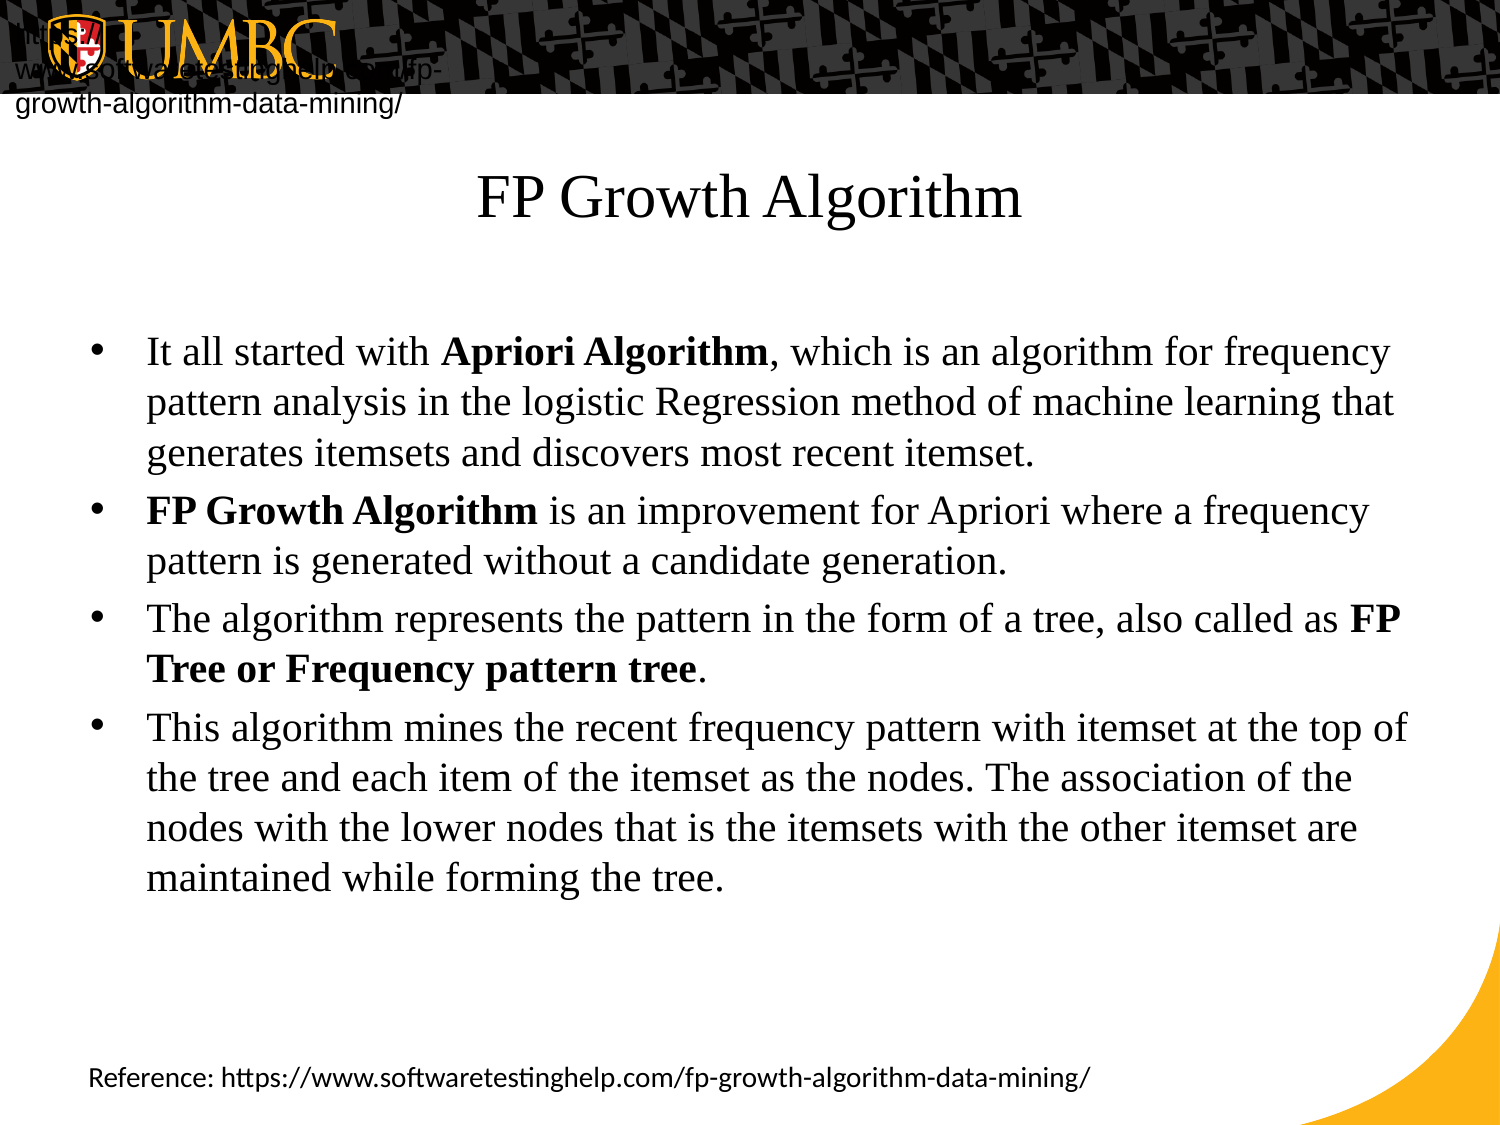

https://www.softwaretestinghelp.com/fp-growth-algorithm-data-mining/
# FP Growth Algorithm
It all started with Apriori Algorithm, which is an algorithm for frequency pattern analysis in the logistic Regression method of machine learning that generates itemsets and discovers most recent itemset.
FP Growth Algorithm is an improvement for Apriori where a frequency pattern is generated without a candidate generation.
The algorithm represents the pattern in the form of a tree, also called as FP Tree or Frequency pattern tree.
This algorithm mines the recent frequency pattern with itemset at the top of the tree and each item of the itemset as the nodes. The association of the nodes with the lower nodes that is the itemsets with the other itemset are maintained while forming the tree.
Reference: https://www.softwaretestinghelp.com/fp-growth-algorithm-data-mining/